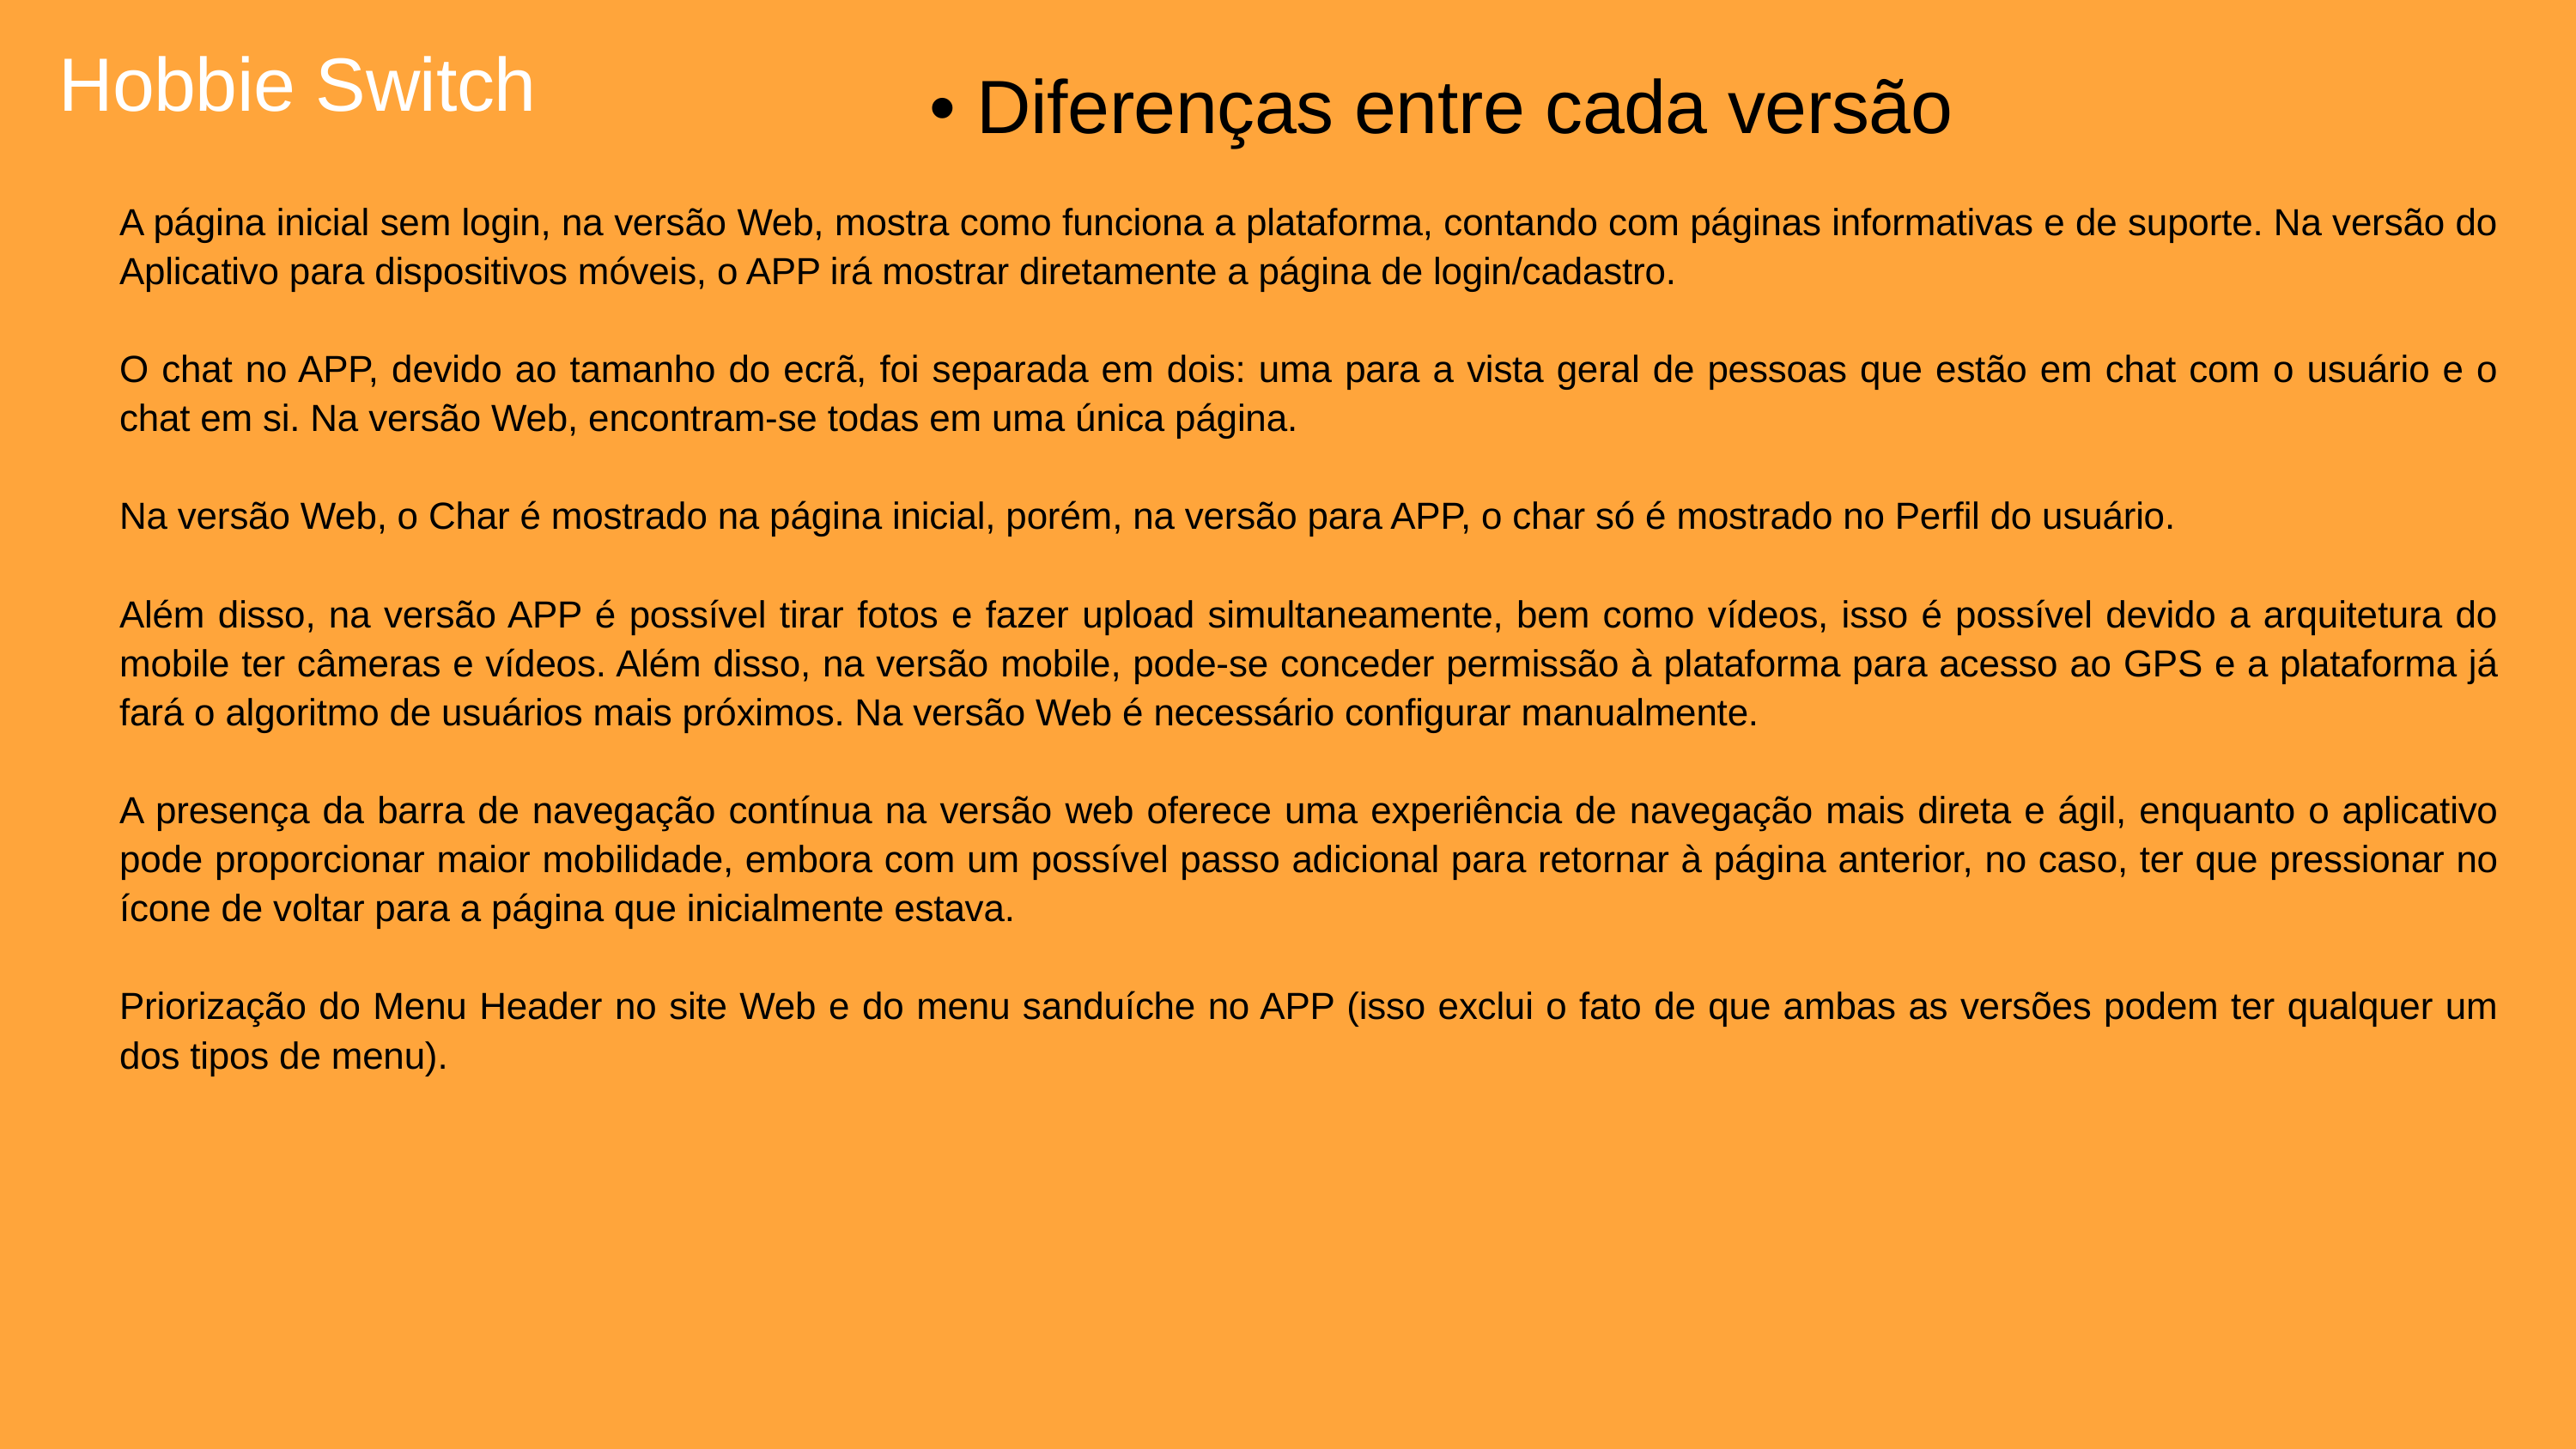

Hobbie Switch
• Diferenças entre cada versão

A página inicial sem login, na versão Web, mostra como funciona a plataforma, contando com páginas informativas e de suporte. Na versão do Aplicativo para dispositivos móveis, o APP irá mostrar diretamente a página de login/cadastro.

O chat no APP, devido ao tamanho do ecrã, foi separada em dois: uma para a vista geral de pessoas que estão em chat com o usuário e o chat em si. Na versão Web, encontram-se todas em uma única página.

Na versão Web, o Char é mostrado na página inicial, porém, na versão para APP, o char só é mostrado no Perfil do usuário.

Além disso, na versão APP é possível tirar fotos e fazer upload simultaneamente, bem como vídeos, isso é possível devido a arquitetura do mobile ter câmeras e vídeos. Além disso, na versão mobile, pode-se conceder permissão à plataforma para acesso ao GPS e a plataforma já fará o algoritmo de usuários mais próximos. Na versão Web é necessário configurar manualmente.

A presença da barra de navegação contínua na versão web oferece uma experiência de navegação mais direta e ágil, enquanto o aplicativo pode proporcionar maior mobilidade, embora com um possível passo adicional para retornar à página anterior, no caso, ter que pressionar no ícone de voltar para a página que inicialmente estava.

Priorização do Menu Header no site Web e do menu sanduíche no APP (isso exclui o fato de que ambas as versões podem ter qualquer um dos tipos de menu).